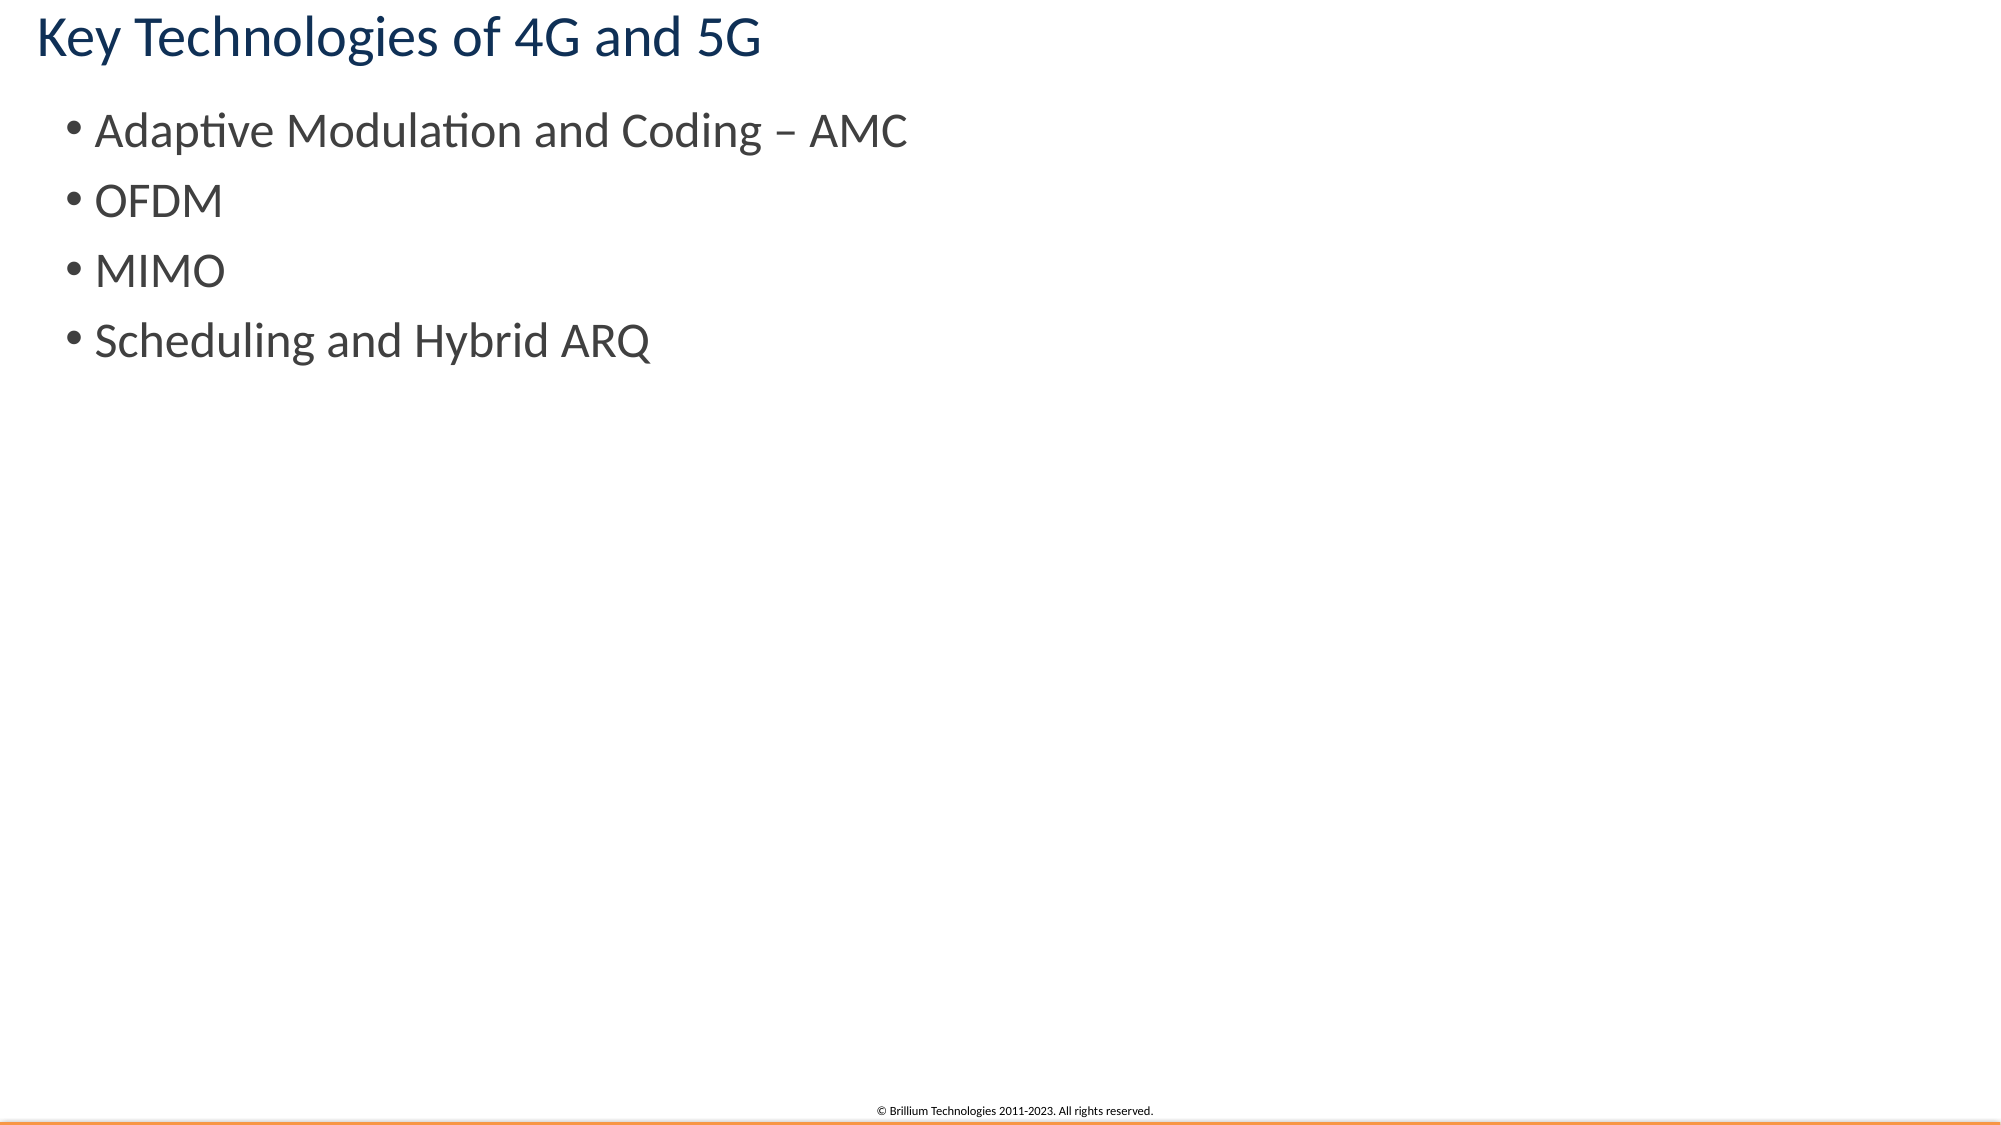

# Key Technologies of 4G and 5G
Adaptive Modulation and Coding – AMC
OFDM
MIMO
Scheduling and Hybrid ARQ